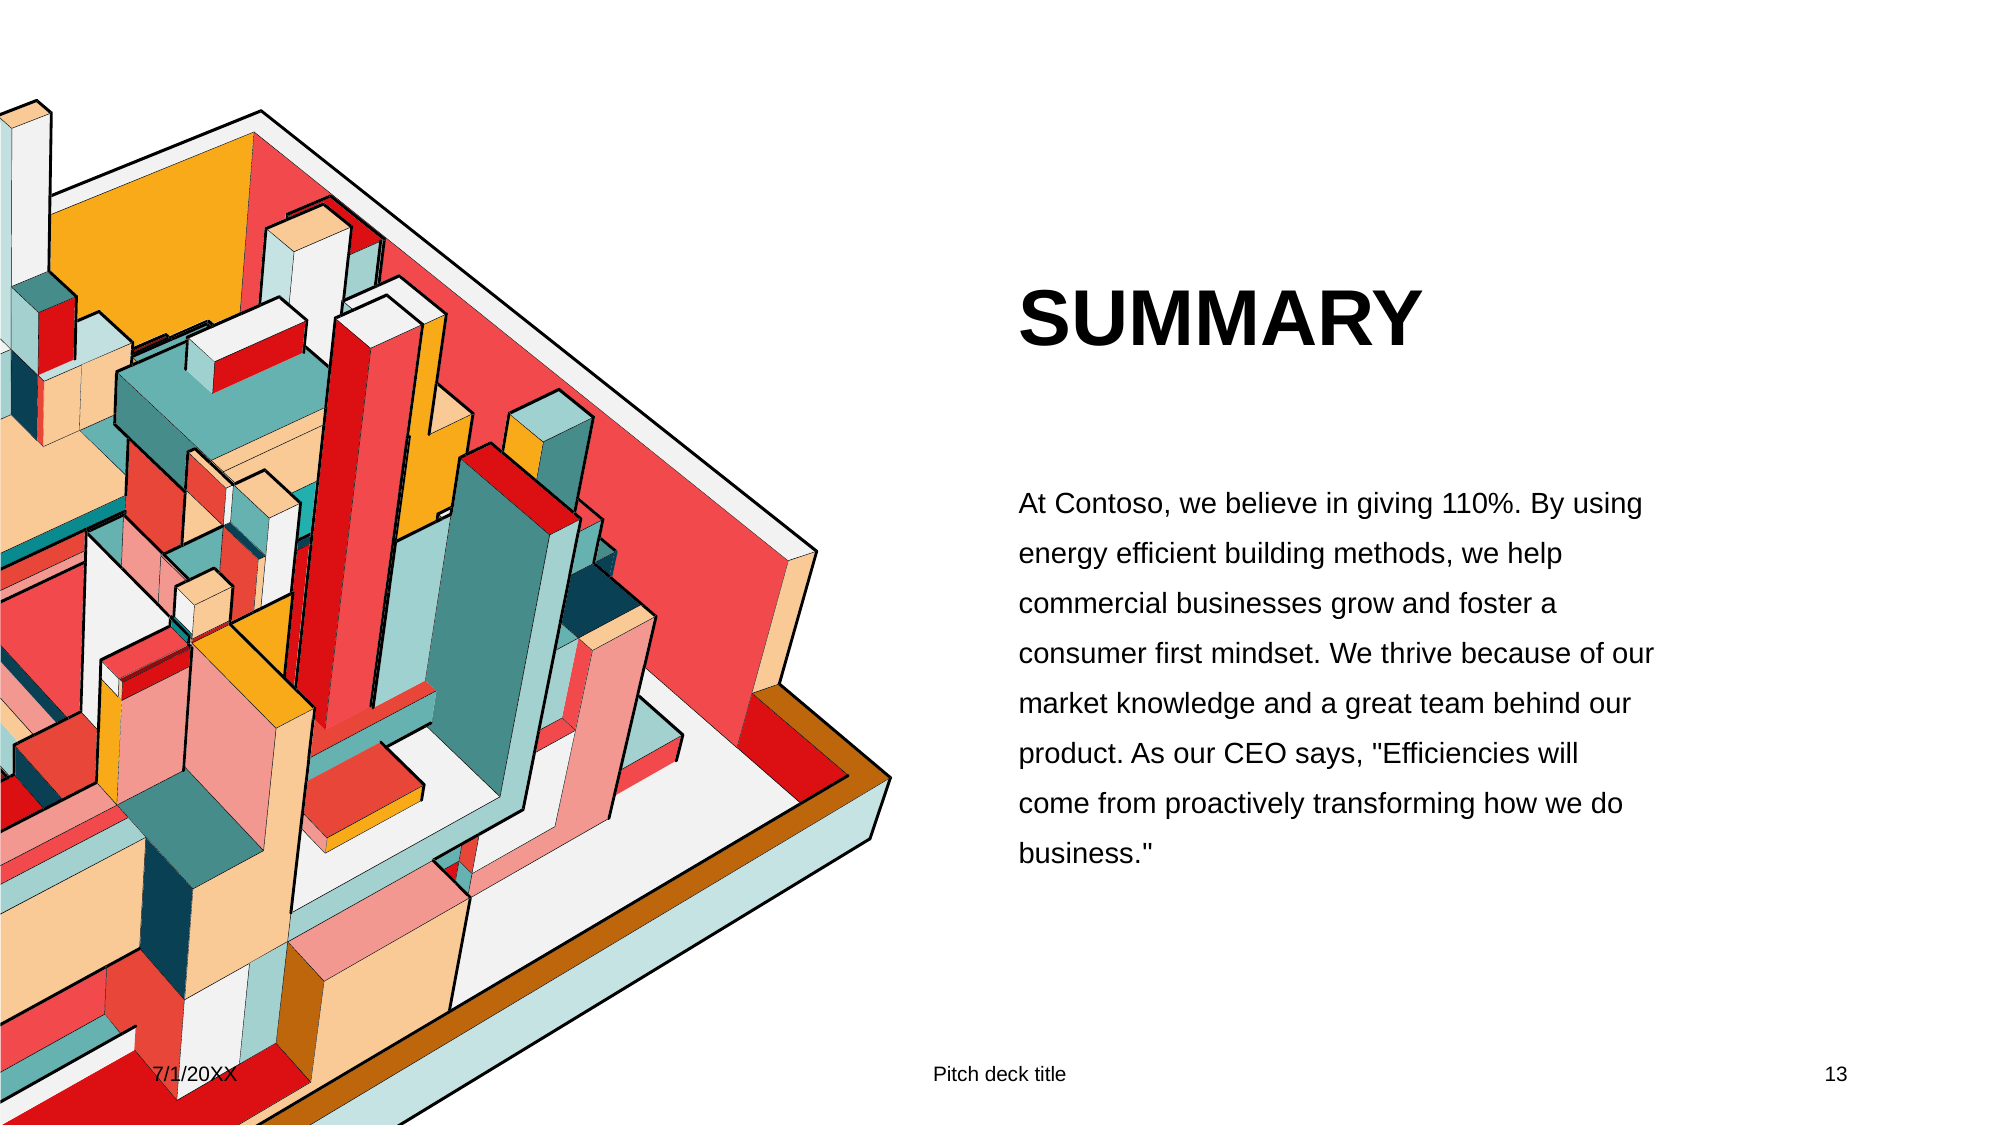

# SUMMARY
At Contoso, we believe in giving 110%. By using energy efficient building methods, we help commercial businesses grow and foster a consumer first mindset. We thrive because of our market knowledge and a great team behind our product. As our CEO says, "Efficiencies will come from proactively transforming how we do business."

7/1/20XX
Pitch deck title
13